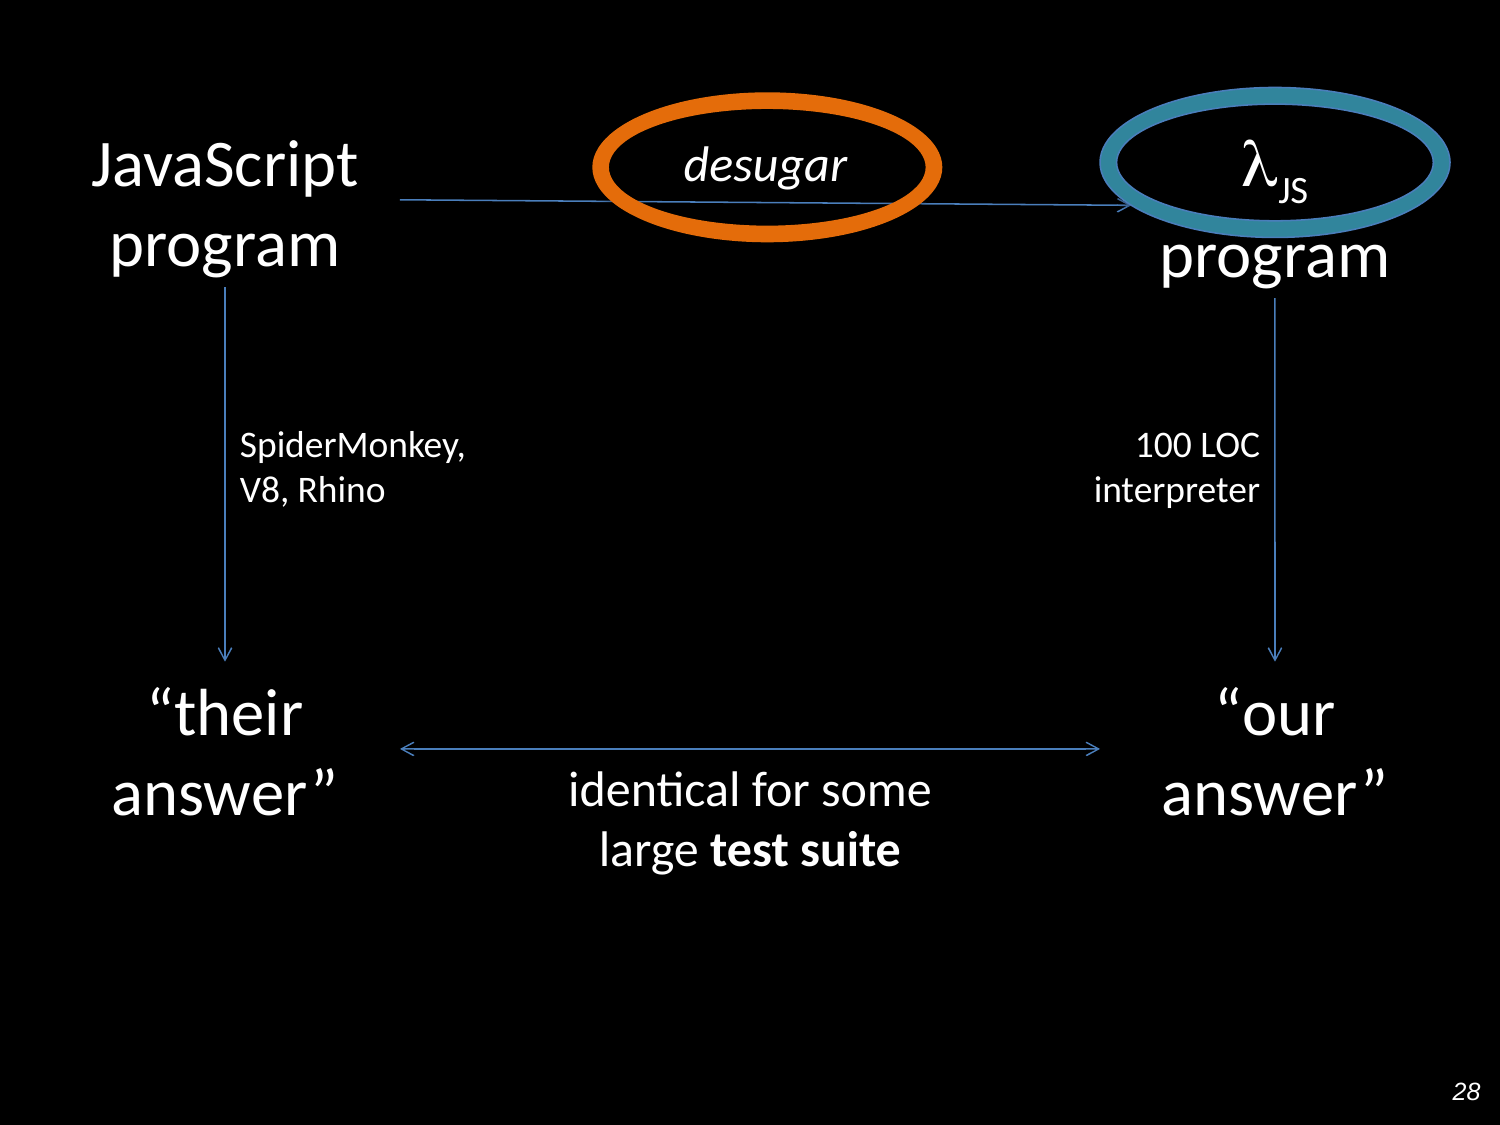

JavaScript
program
λJS
program
desugar
SpiderMonkey, V8, Rhino
100 LOC interpreter
“their
answer”
“our
answer”
identical for some
large test suite
28